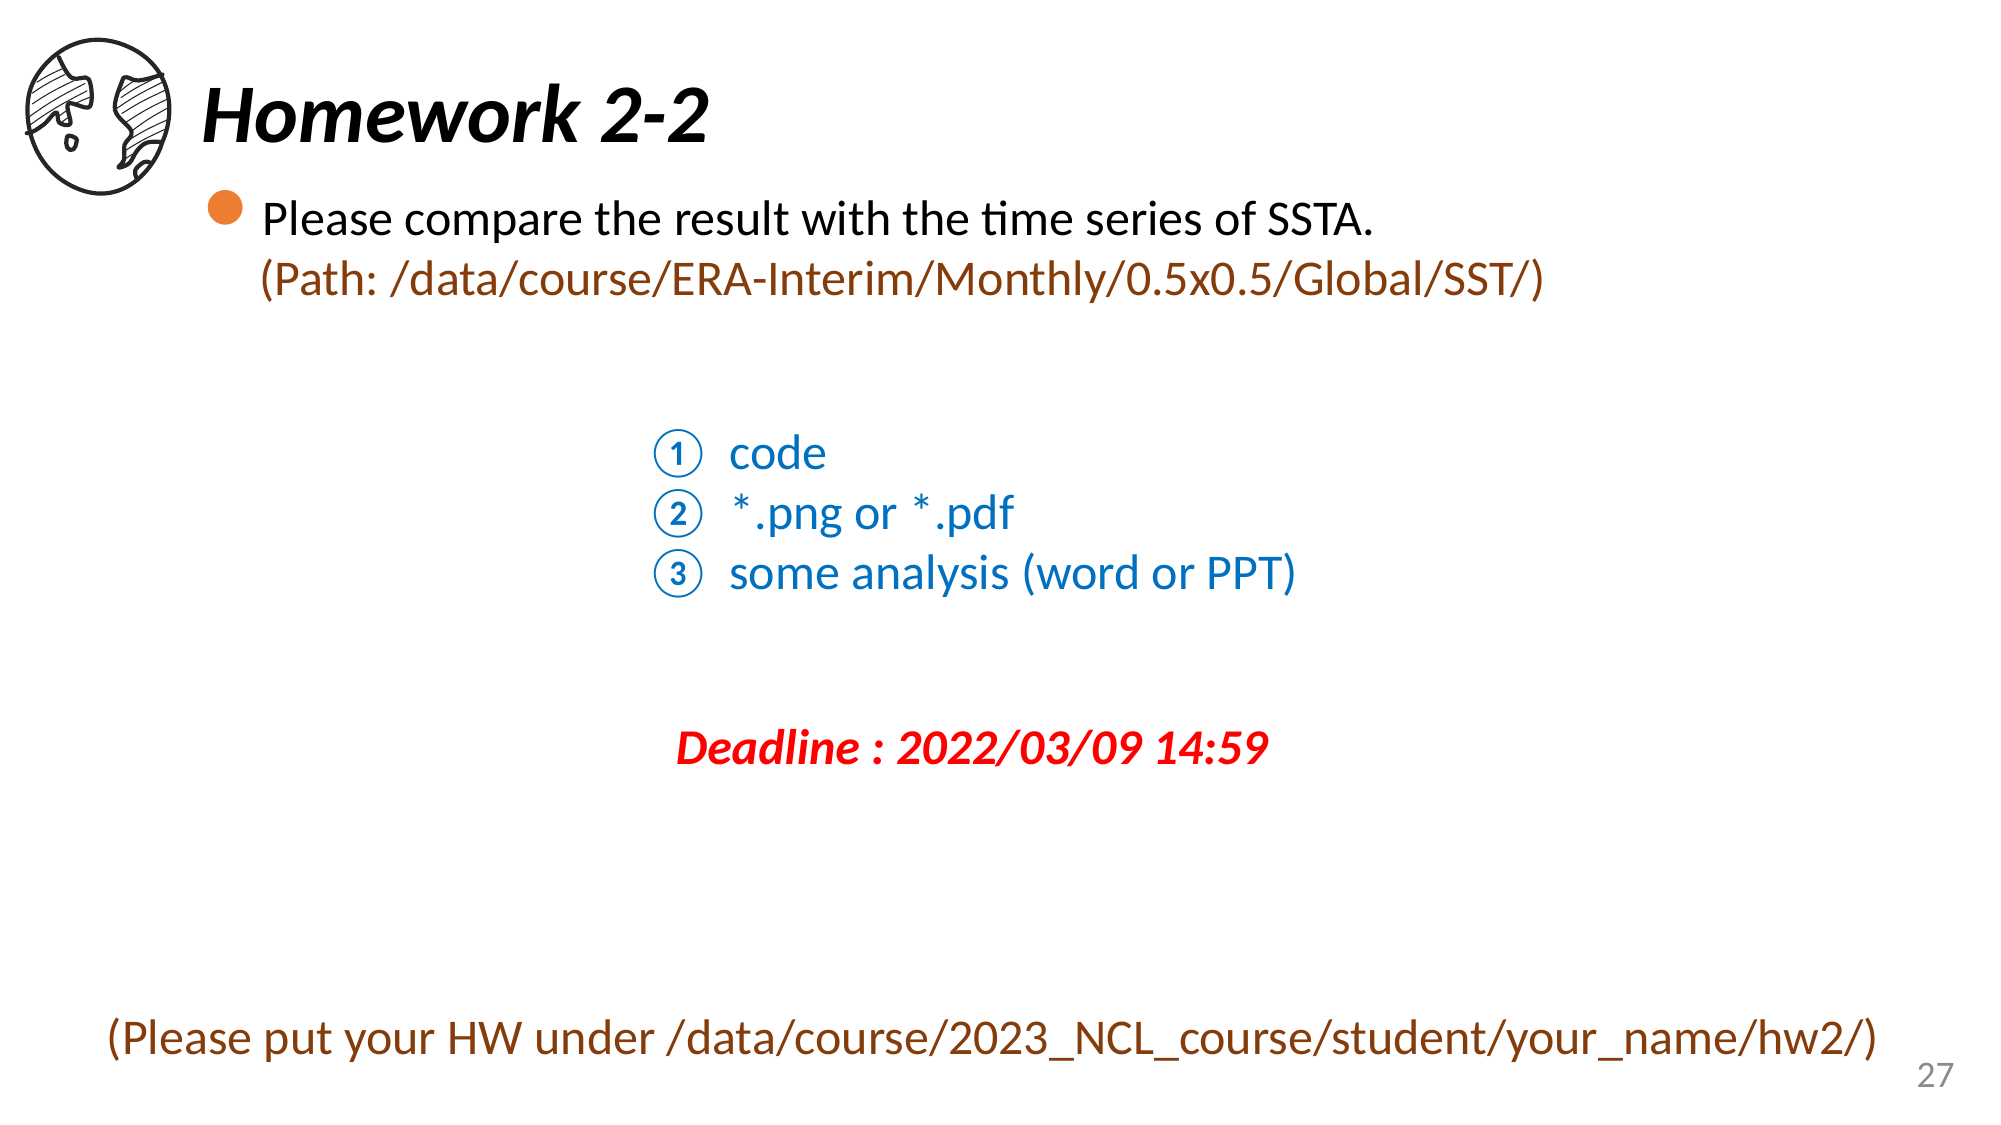

Homework 2-2
Please compare the result with the time series of SSTA.
     (Path: /data/course/ERA-Interim/Monthly/0.5x0.5/Global/SST/)
code
*.png or *.pdf
some analysis (word or PPT)
Deadline : 2022/03/09 14:59
(Please put your HW under /data/course/2023_NCL_course/student/your_name/hw2/)
27